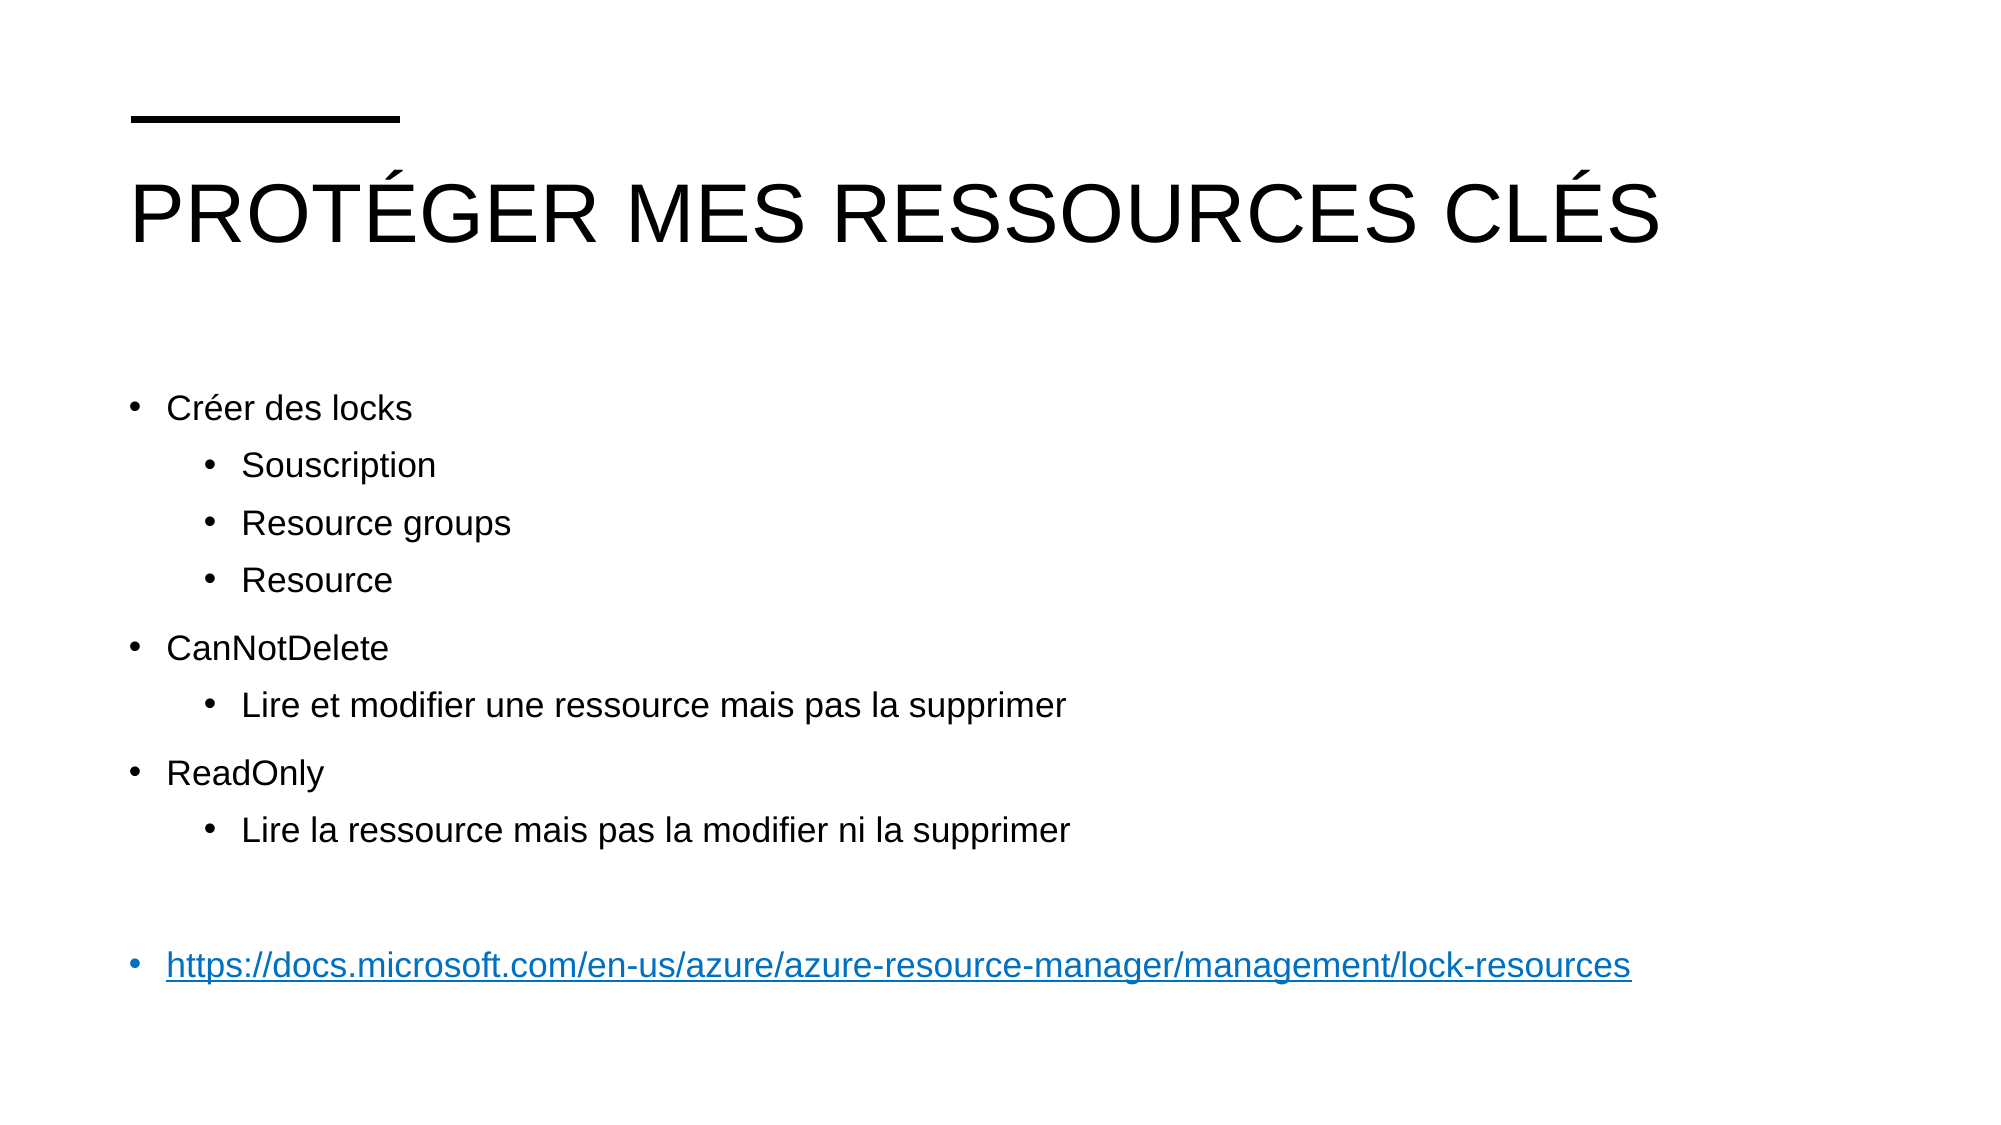

# Protéger mes ressources clés
Créer des locks
Souscription
Resource groups
Resource
CanNotDelete
Lire et modifier une ressource mais pas la supprimer
ReadOnly
Lire la ressource mais pas la modifier ni la supprimer

https://docs.microsoft.com/en-us/azure/azure-resource-manager/management/lock-resources